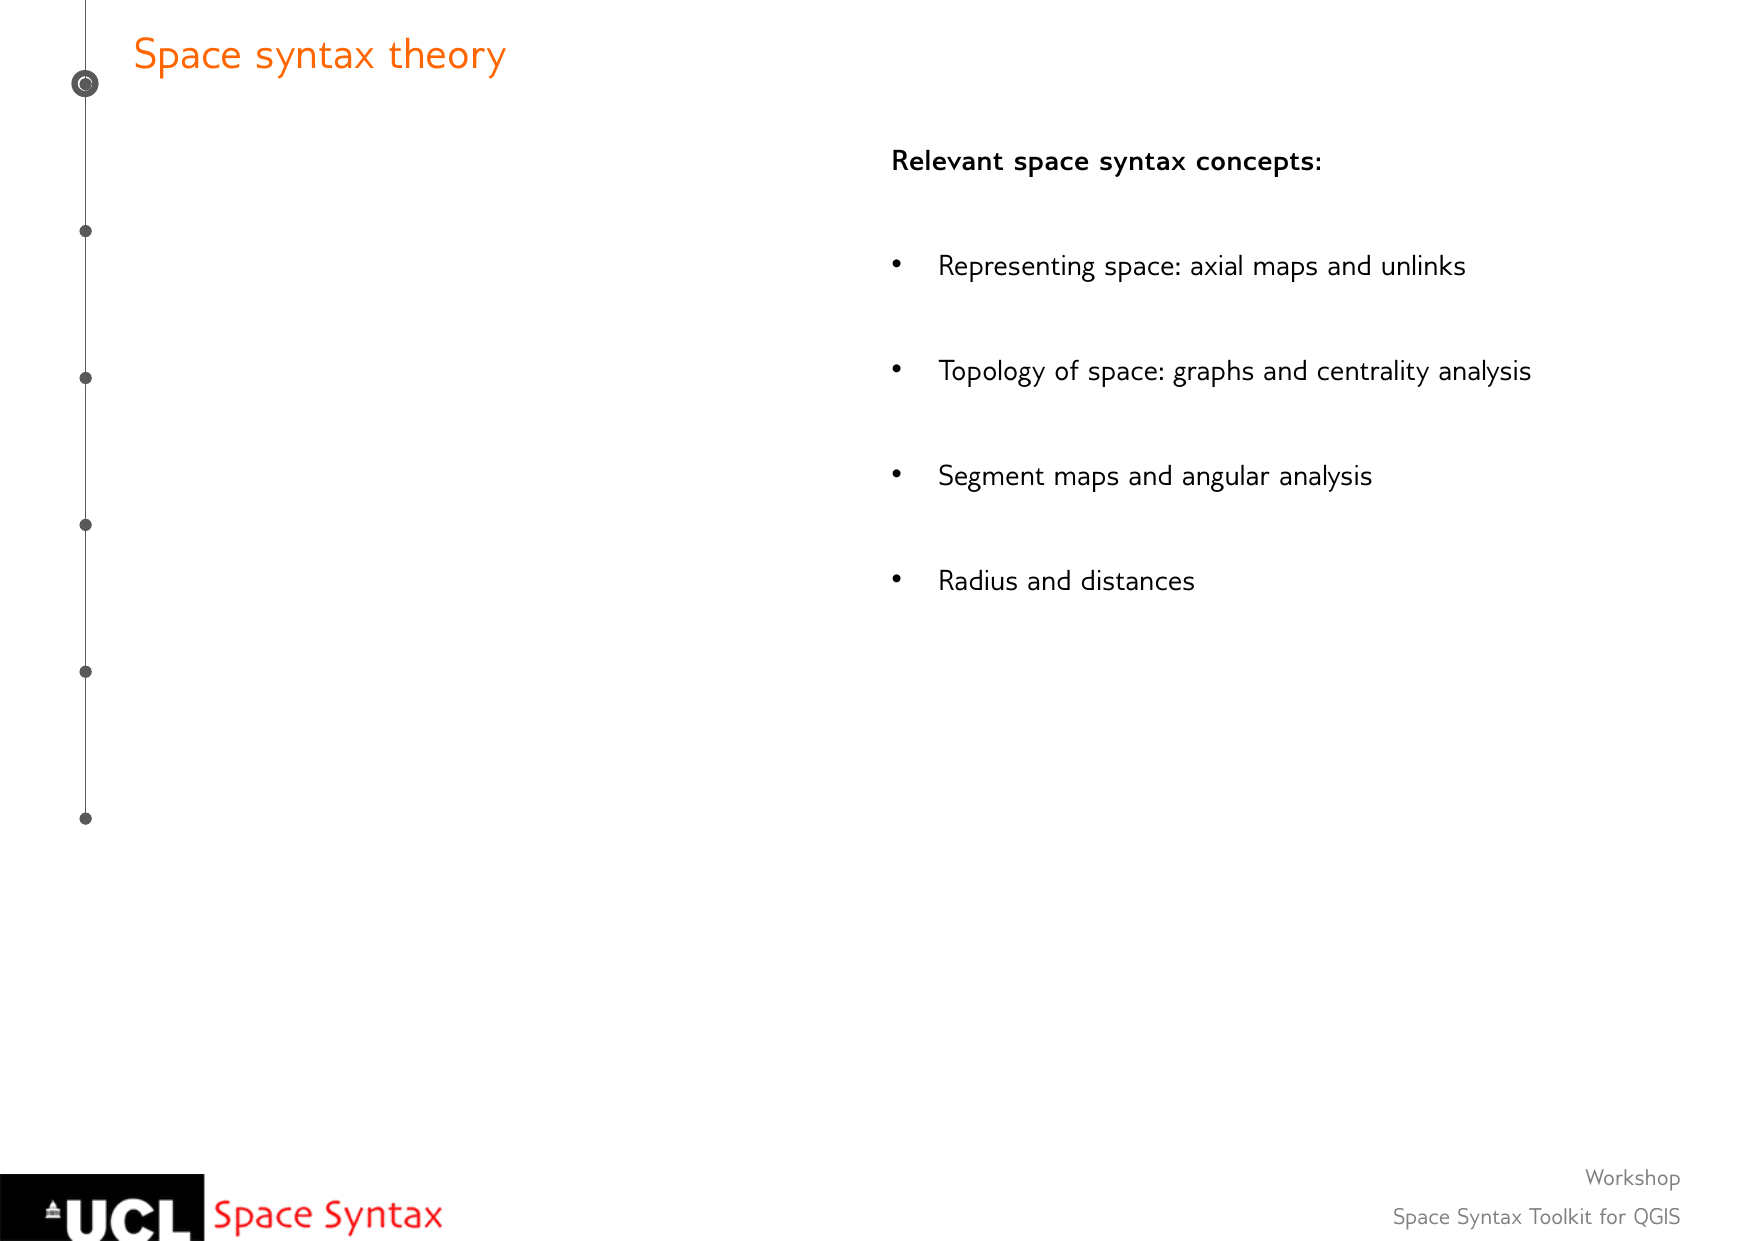

Space syntax theory

Relevant space syntax concepts:

Representing space: axial maps and unlinks

Topology of space: graphs and centrality analysis

Segment maps and angular analysis

Radius and distances